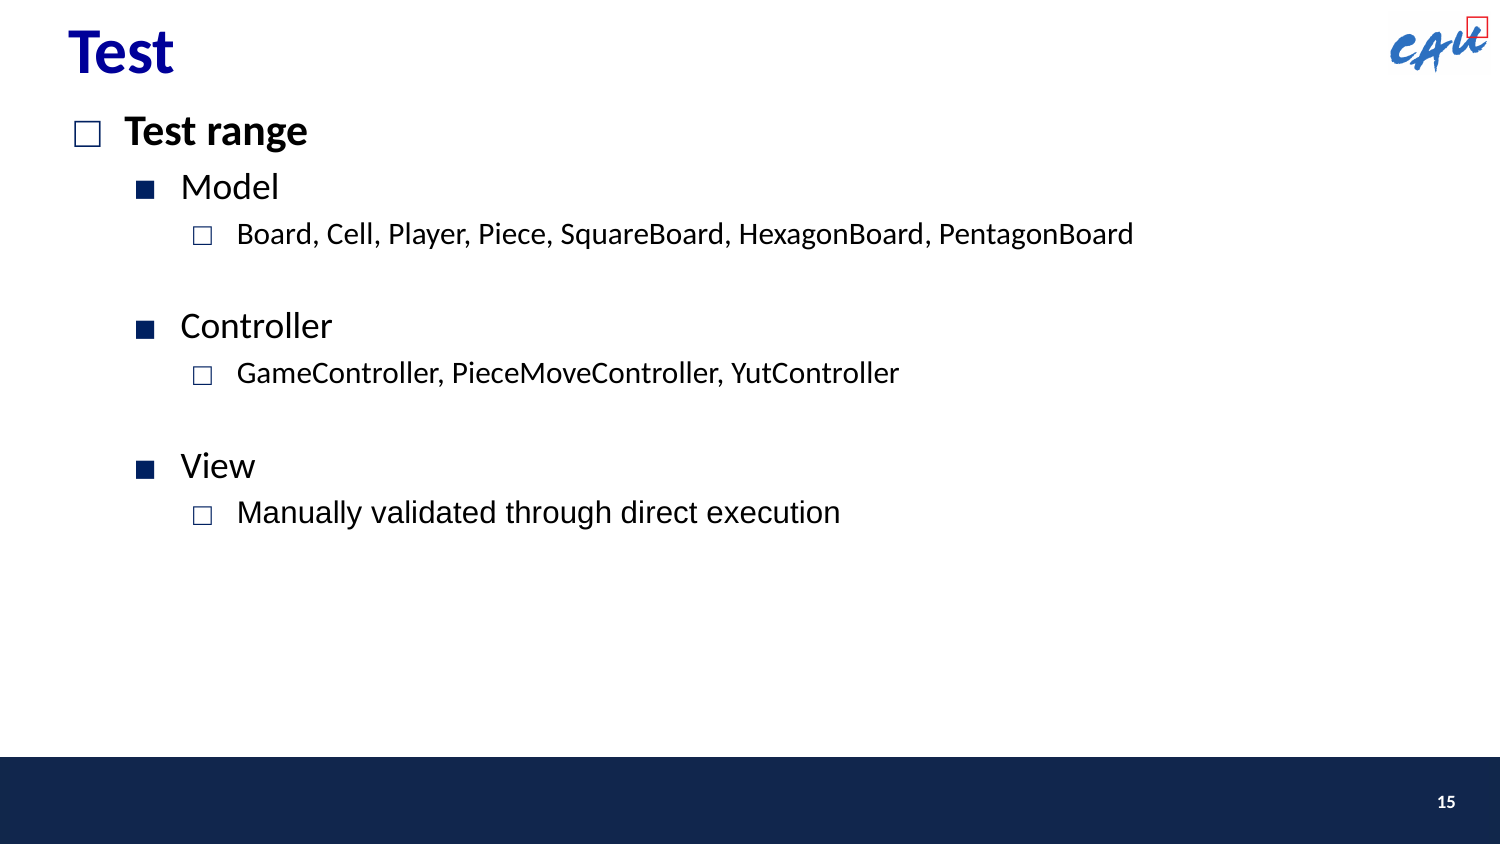

# Test
Test range
Model
Board, Cell, Player, Piece, SquareBoard, HexagonBoard, PentagonBoard

Controller
GameController, PieceMoveController, YutController

View
Manually validated through direct execution